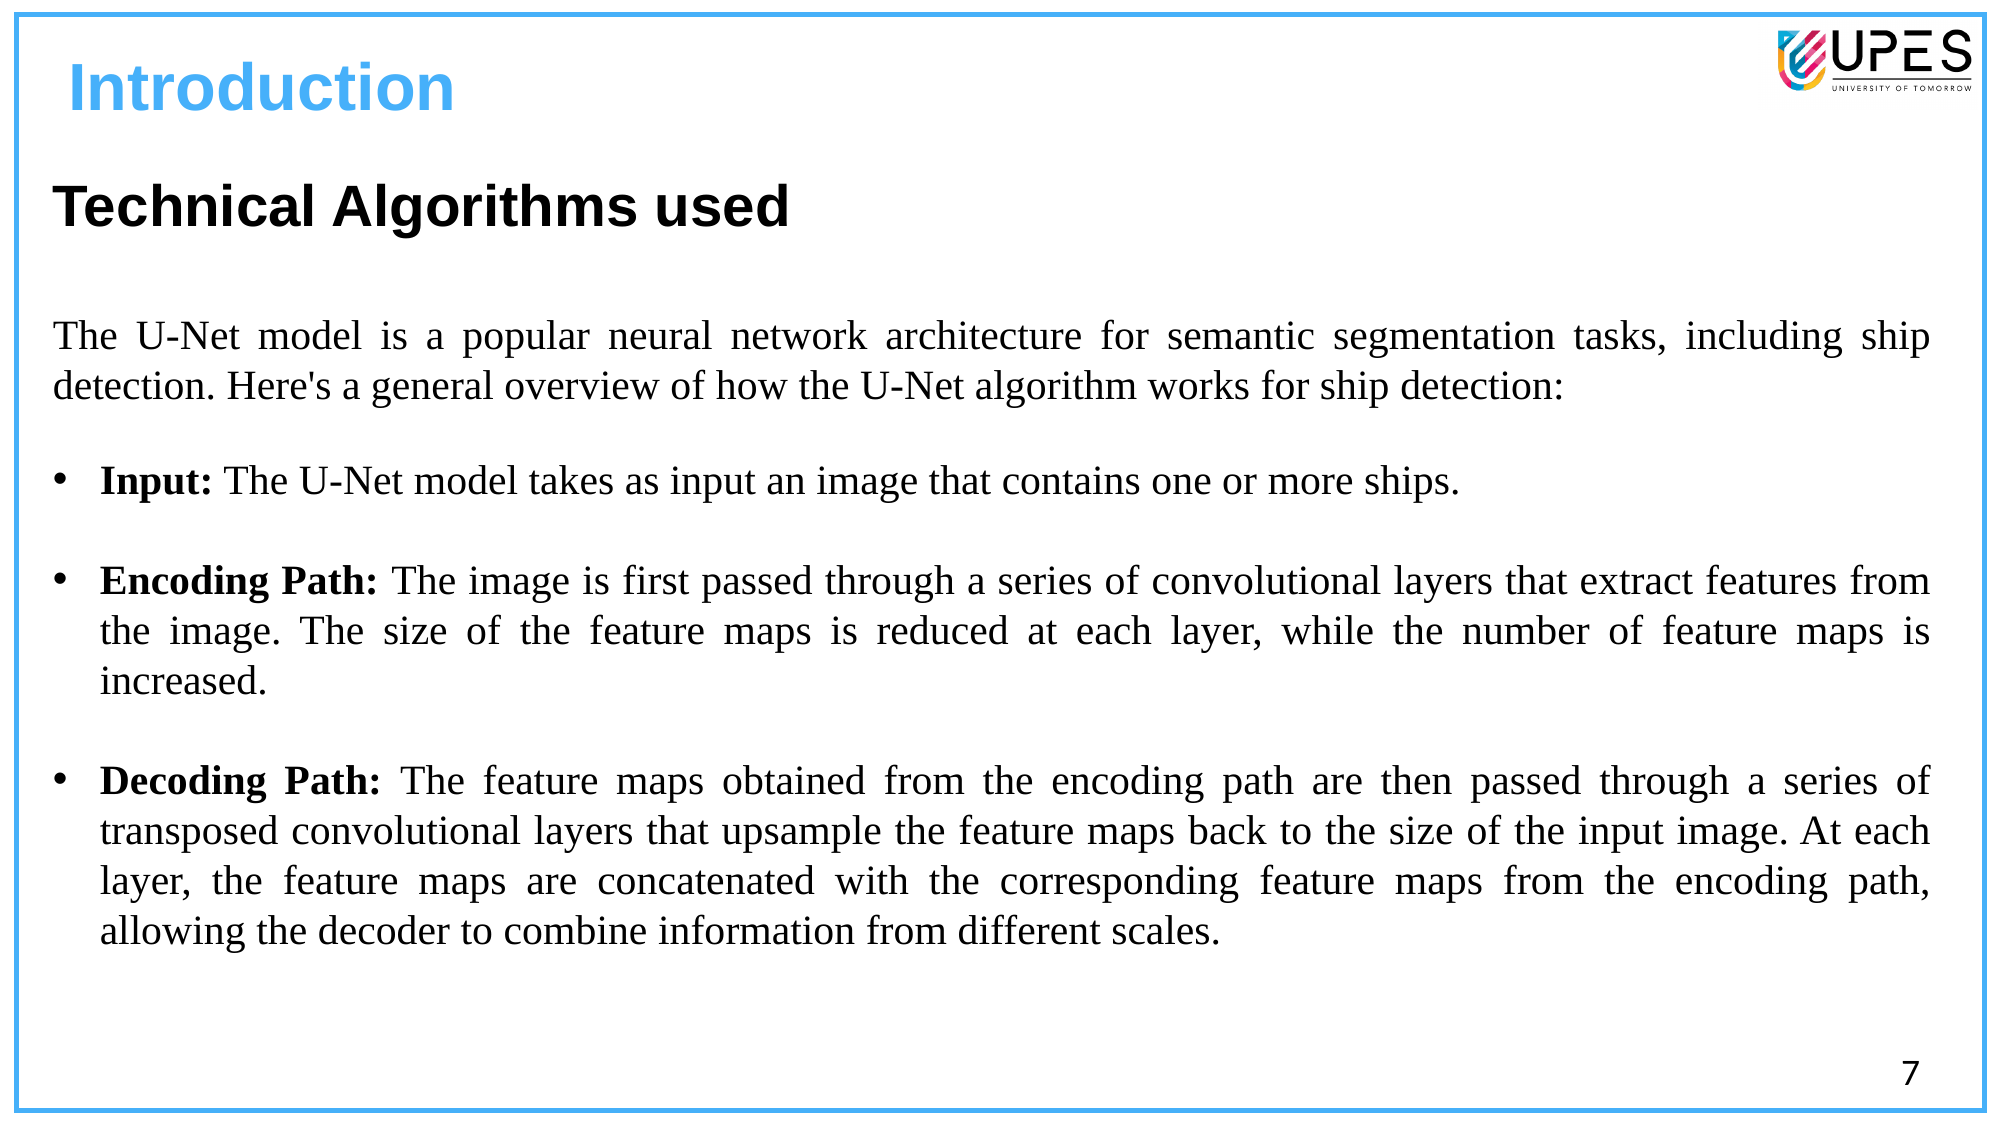

Introduction
Technical Algorithms used

The U-Net model is a popular neural network architecture for semantic segmentation tasks, including ship detection. Here's a general overview of how the U-Net algorithm works for ship detection:

Input: The U-Net model takes as input an image that contains one or more ships.

Encoding Path: The image is first passed through a series of convolutional layers that extract features from the image. The size of the feature maps is reduced at each layer, while the number of feature maps is increased.

Decoding Path: The feature maps obtained from the encoding path are then passed through a series of transposed convolutional layers that upsample the feature maps back to the size of the input image. At each layer, the feature maps are concatenated with the corresponding feature maps from the encoding path, allowing the decoder to combine information from different scales.

7